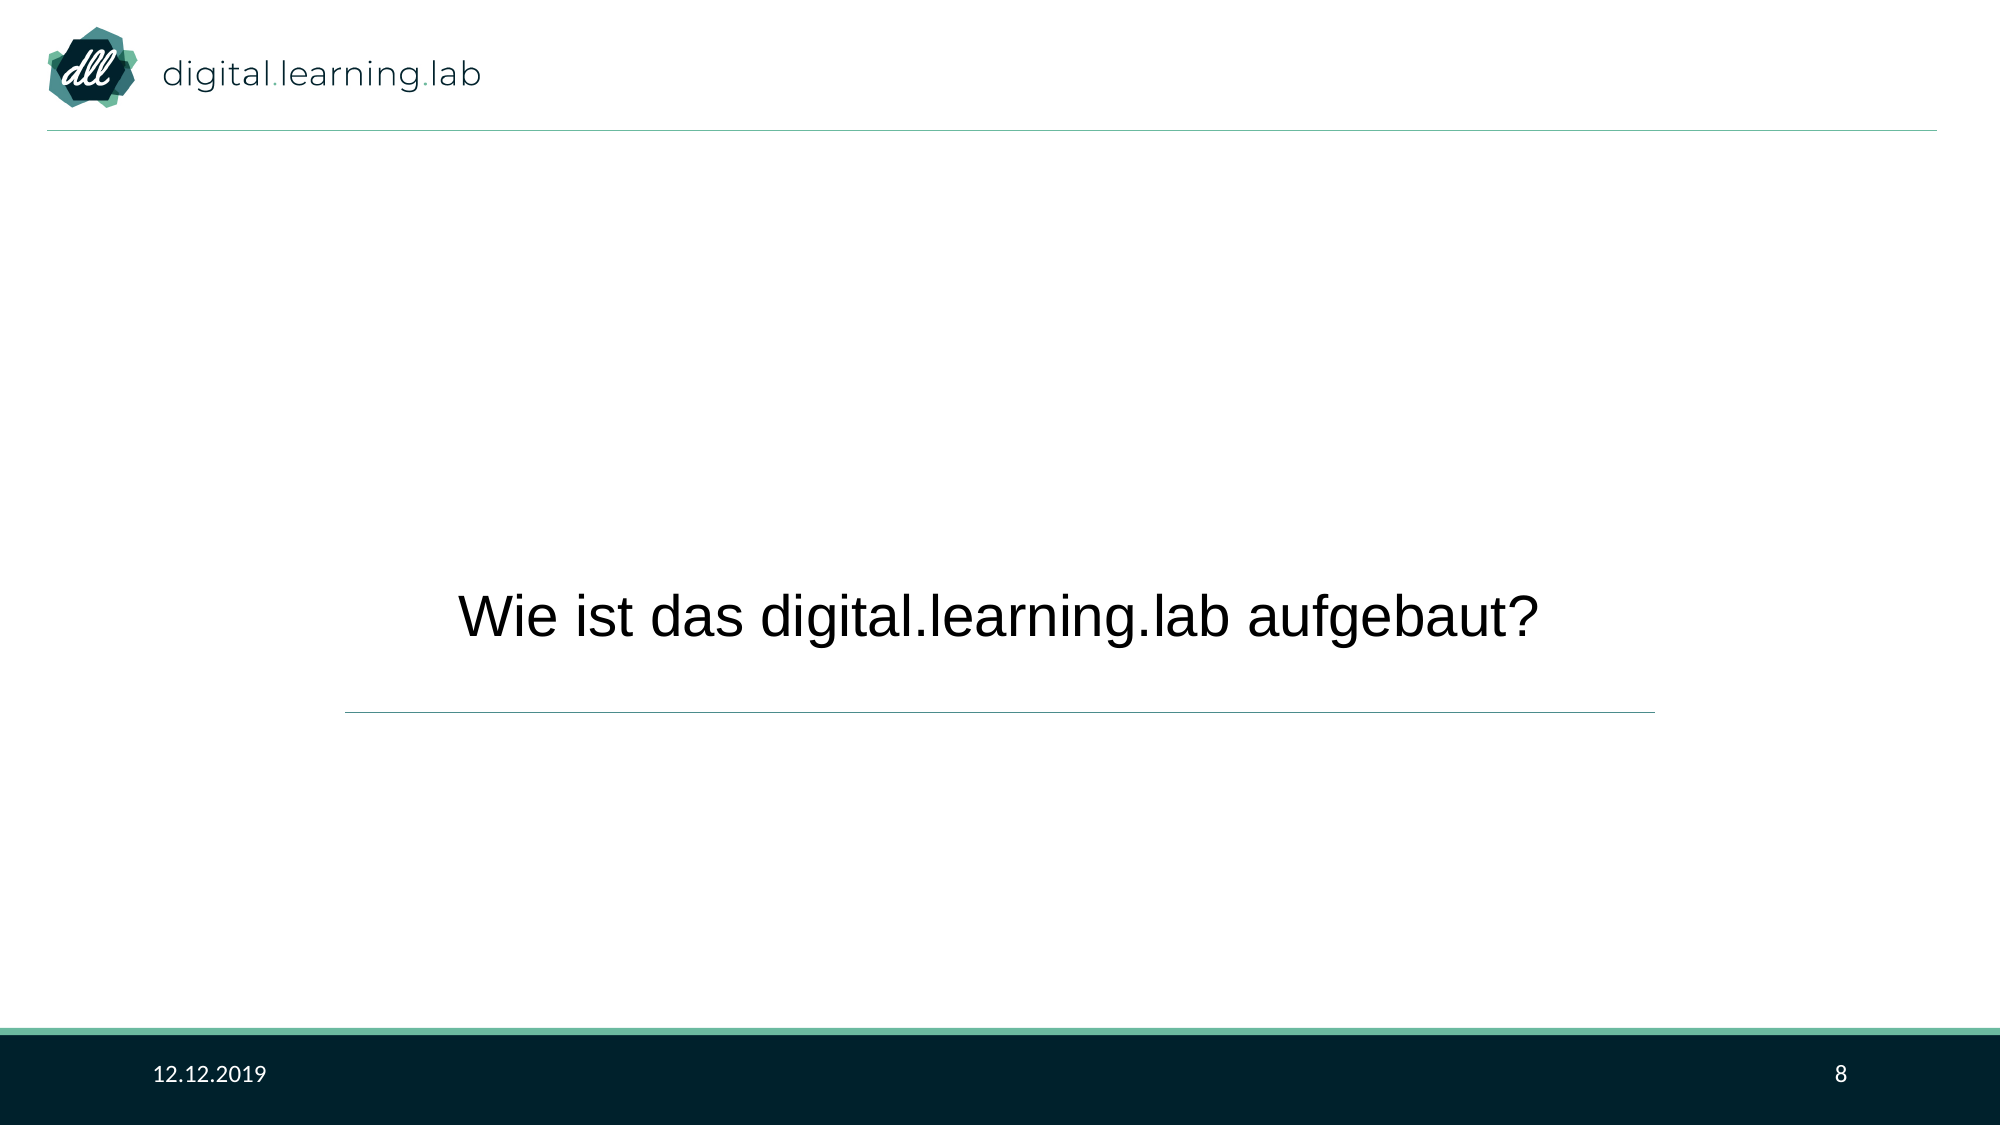

Wie ist das digital.learning.lab aufgebaut?
12.12.2019
8